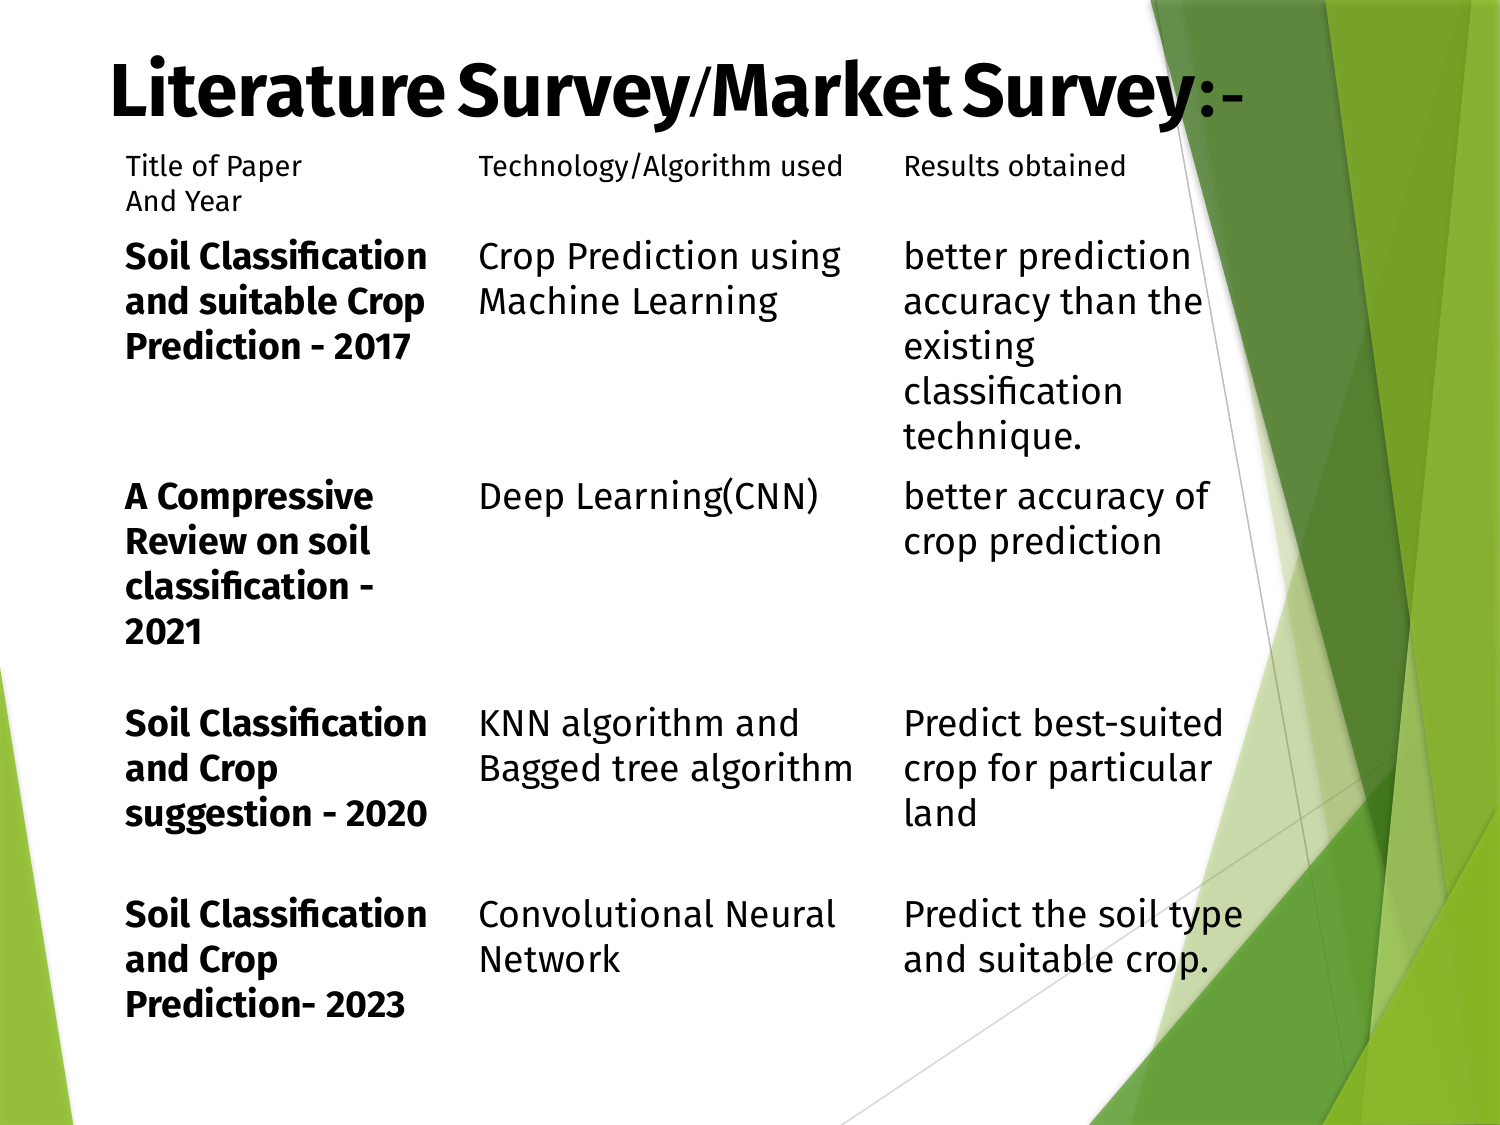

Literature Survey/Market Survey:-

| Title of Paper And Year | Technology/Algorithm used | Results obtained |
| --- | --- | --- |
| Soil Classification and suitable Crop Prediction - 2017 | Crop Prediction using Machine Learning | better prediction accuracy than the existing classification technique. |
| A Compressive Review on soil classification - 2021 | Deep Learning(CNN) | better accuracy of crop prediction |
| Soil Classification and Crop suggestion - 2020 | KNN algorithm and Bagged tree algorithm | Predict best-suited crop for particular land |
| Soil Classification and Crop Prediction- 2023 | Convolutional Neural Network | Predict the soil type and suitable crop. |